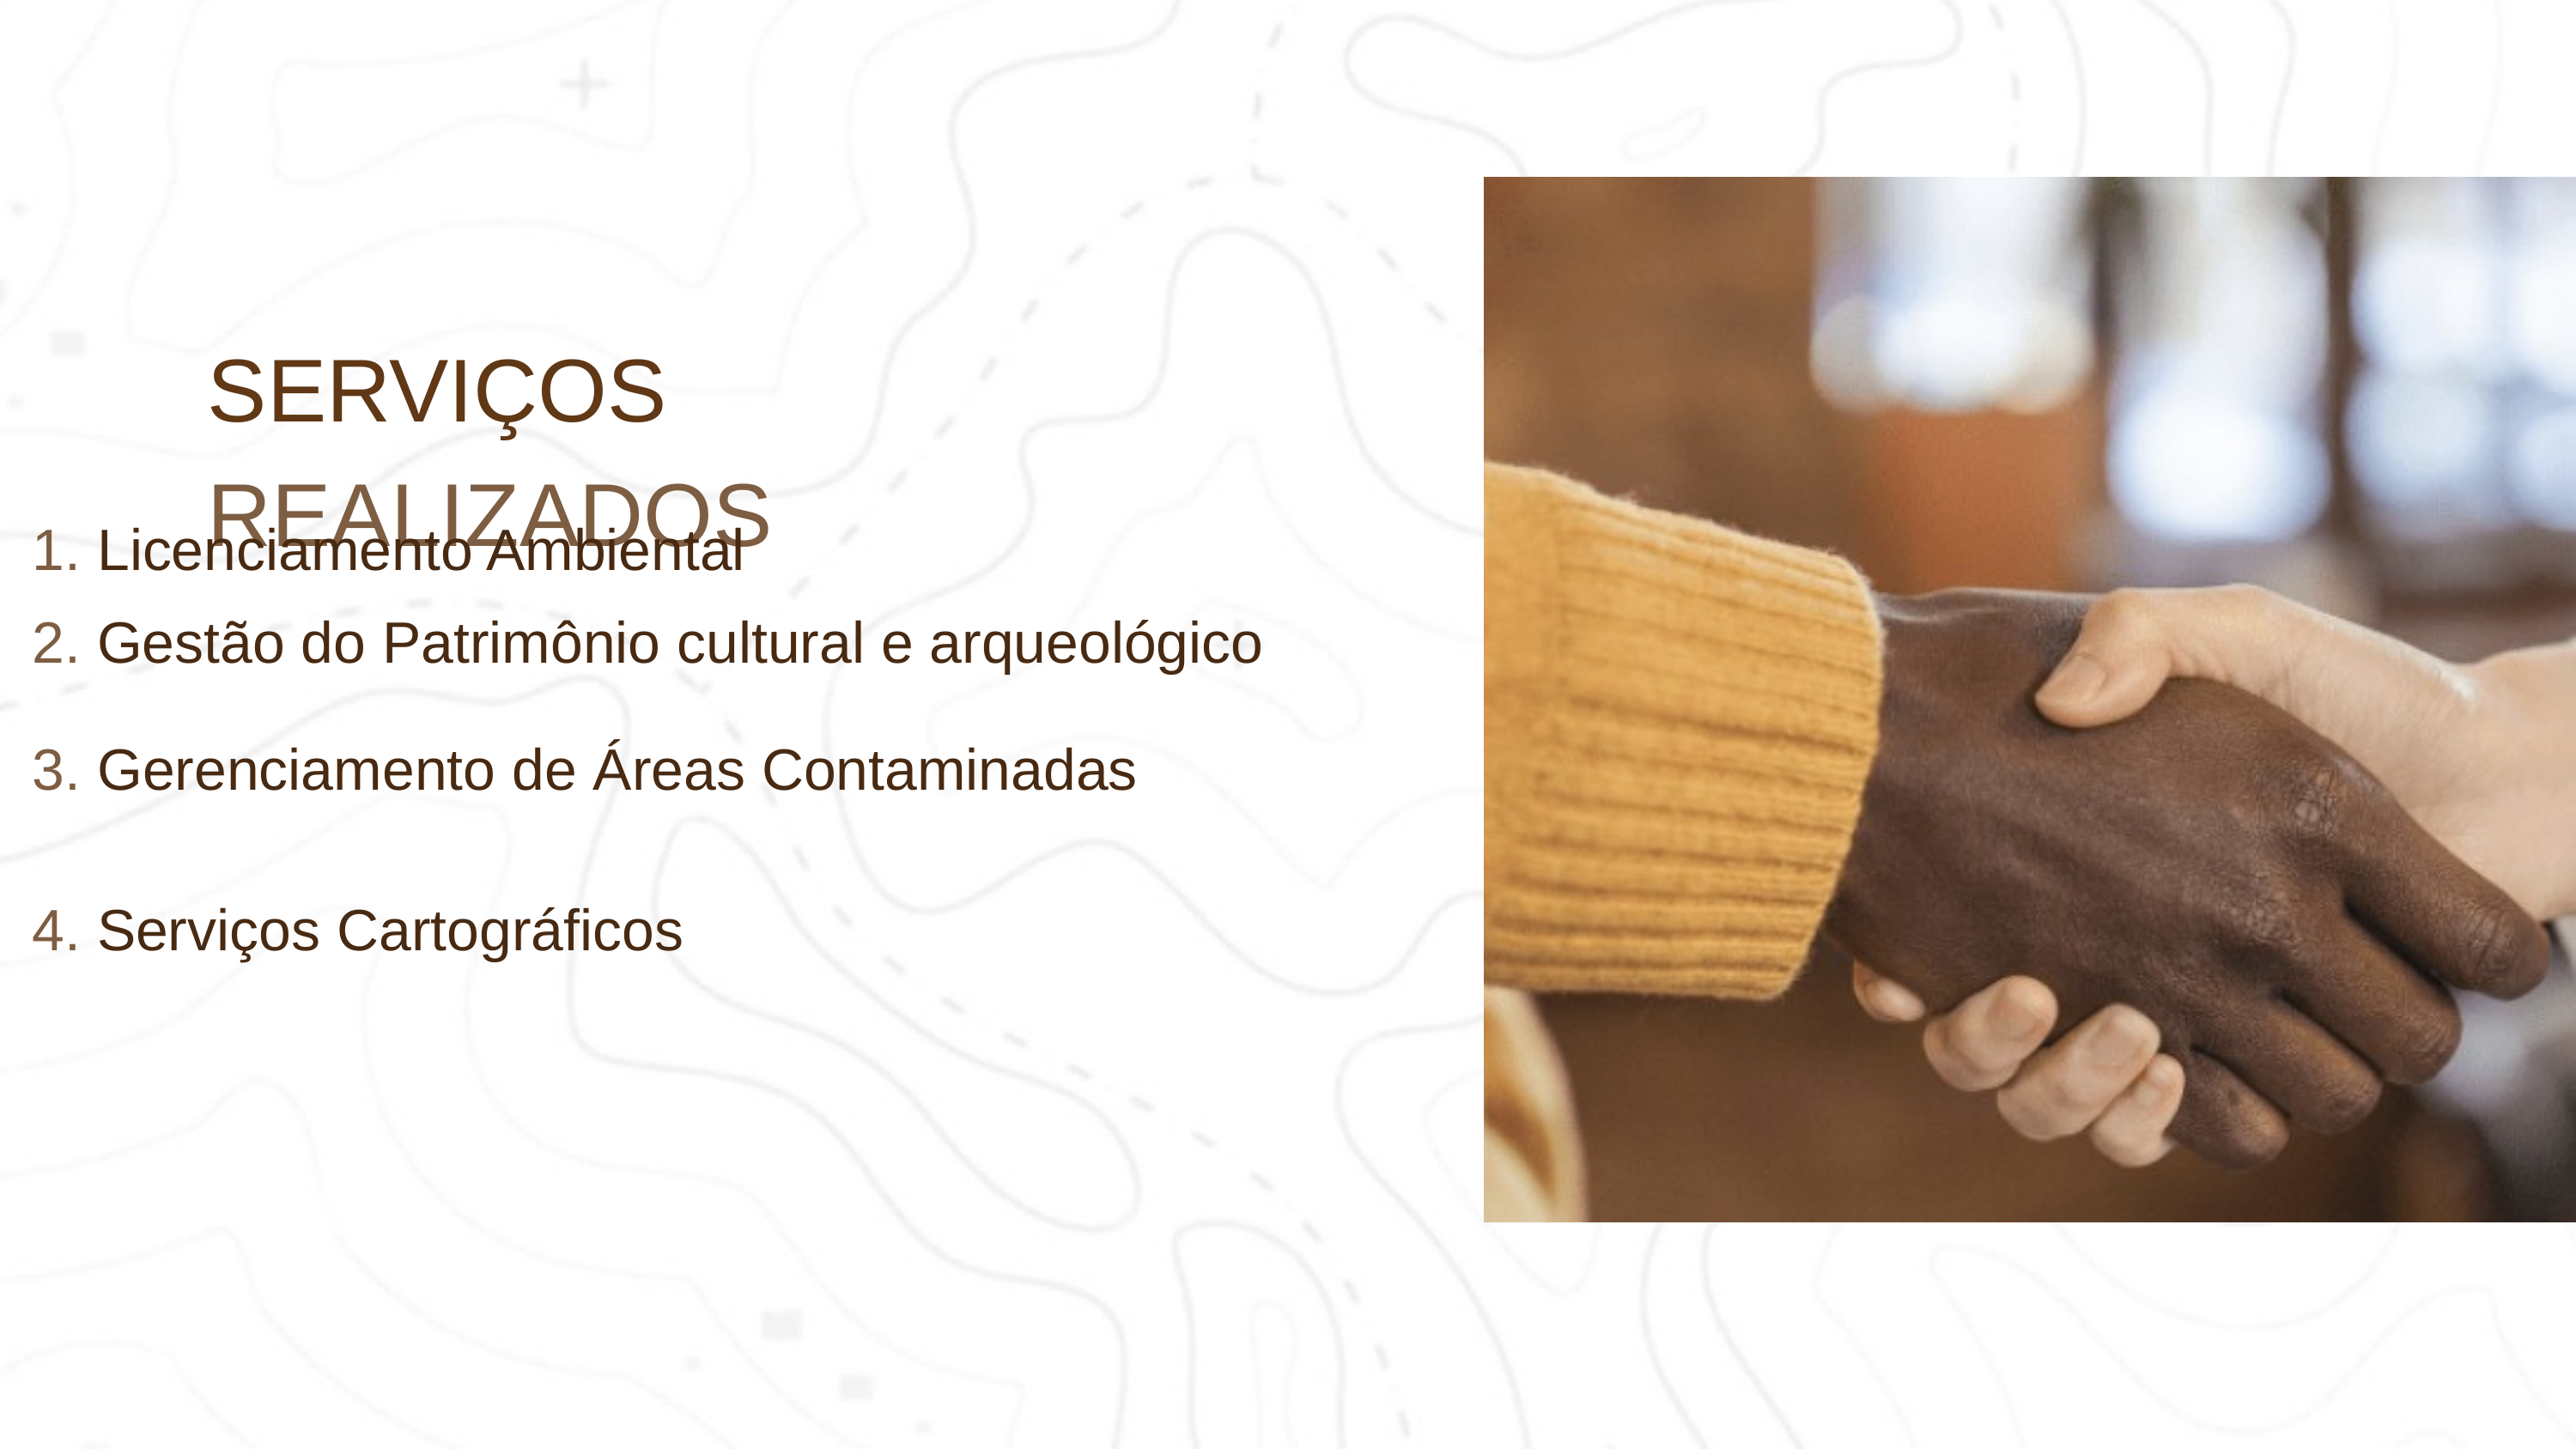

SERVIÇOS REALIZADOS
1. Licenciamento Ambiental

2. Gestão do Patrimônio cultural e arqueológico

3. Gerenciamento de Áreas Contaminadas

4. Serviços Cartográficos